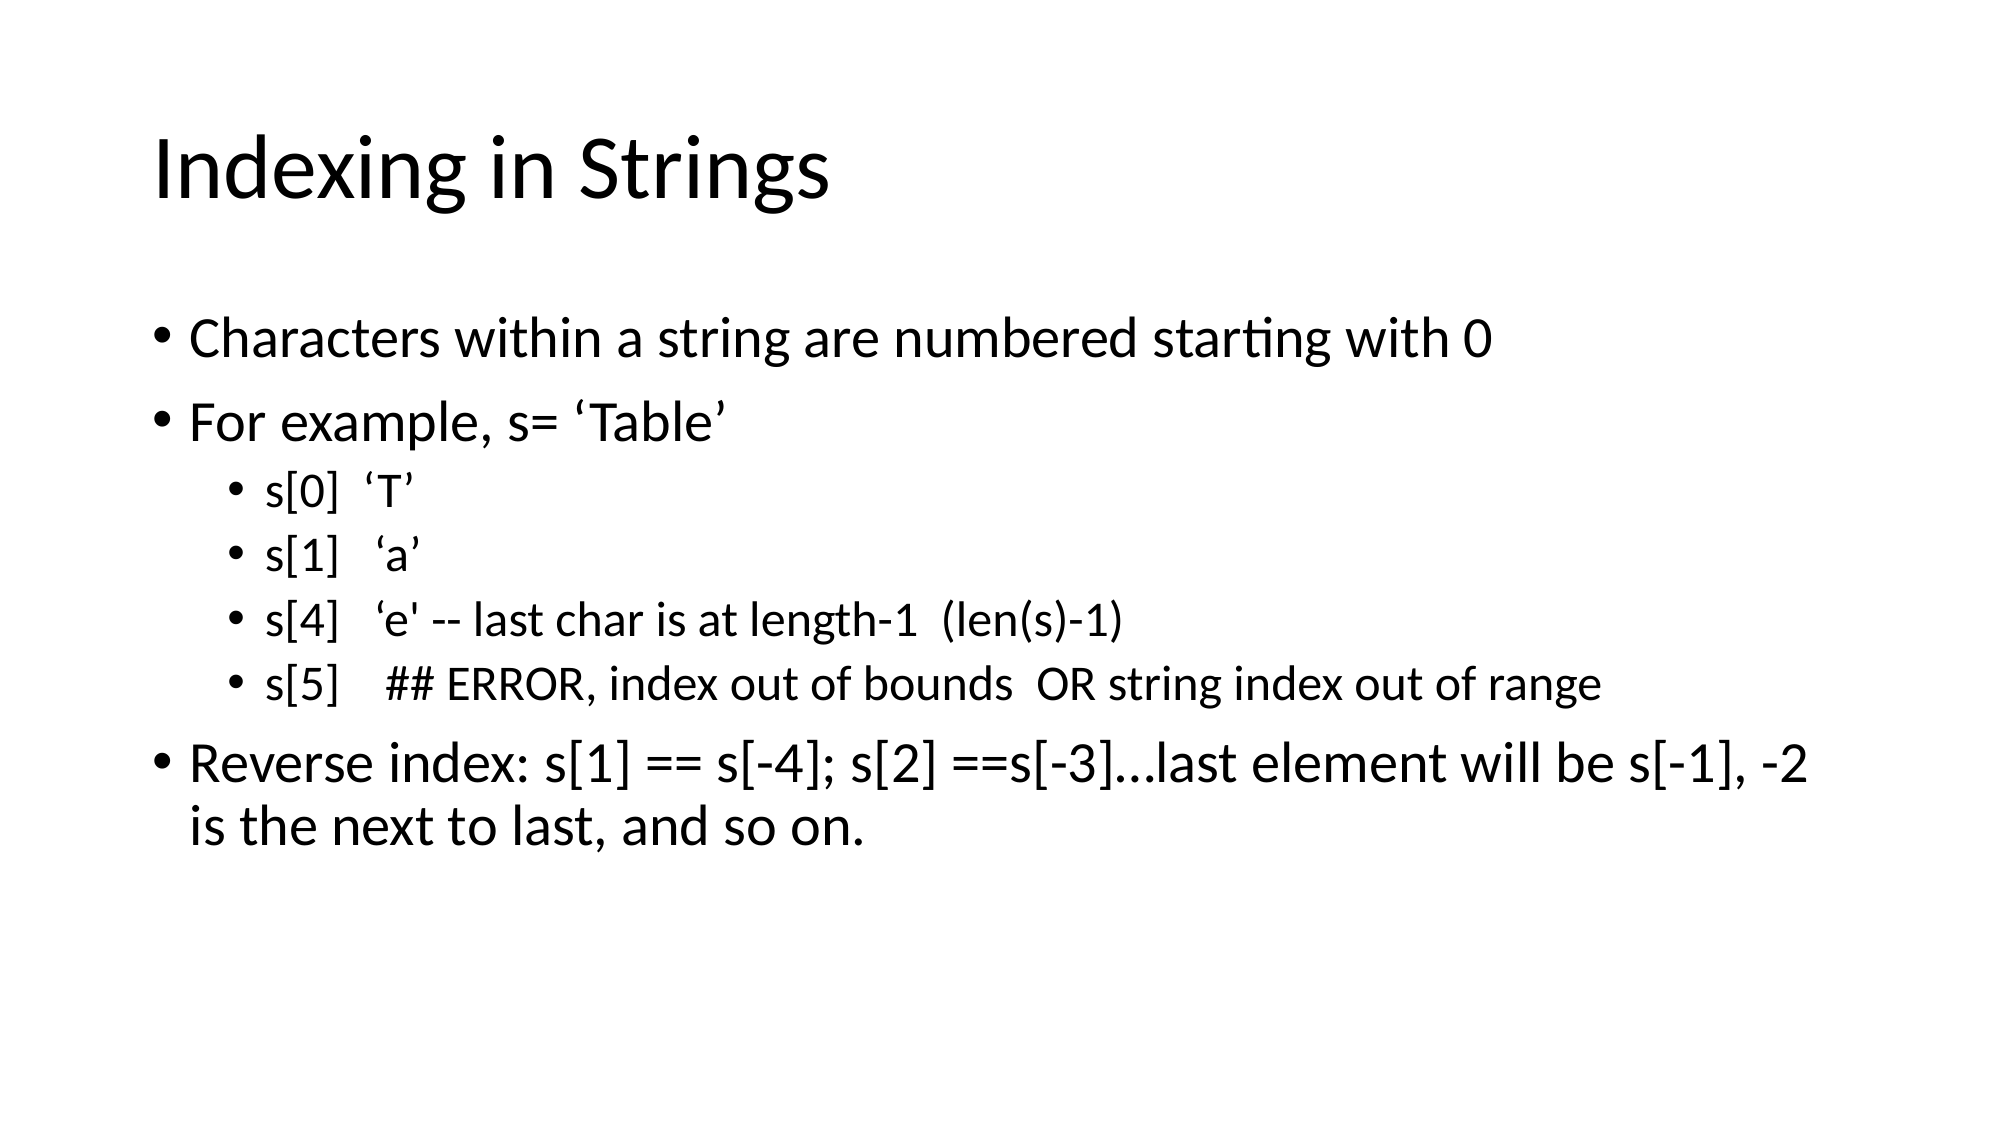

# Indexing in Strings
Characters within a string are numbered starting with 0
For example, s= ‘Table’
s[0]  ‘T’
s[1]   ‘a’
s[4]   ‘e' -- last char is at length-1  (len(s)-1)
s[5]    ## ERROR, index out of bounds  OR ﻿string index out of range
Reverse index: s[1] == s[-4]; s[2] ==s[-3]…last element will be s[-1], -2 is the next to last, and so on.